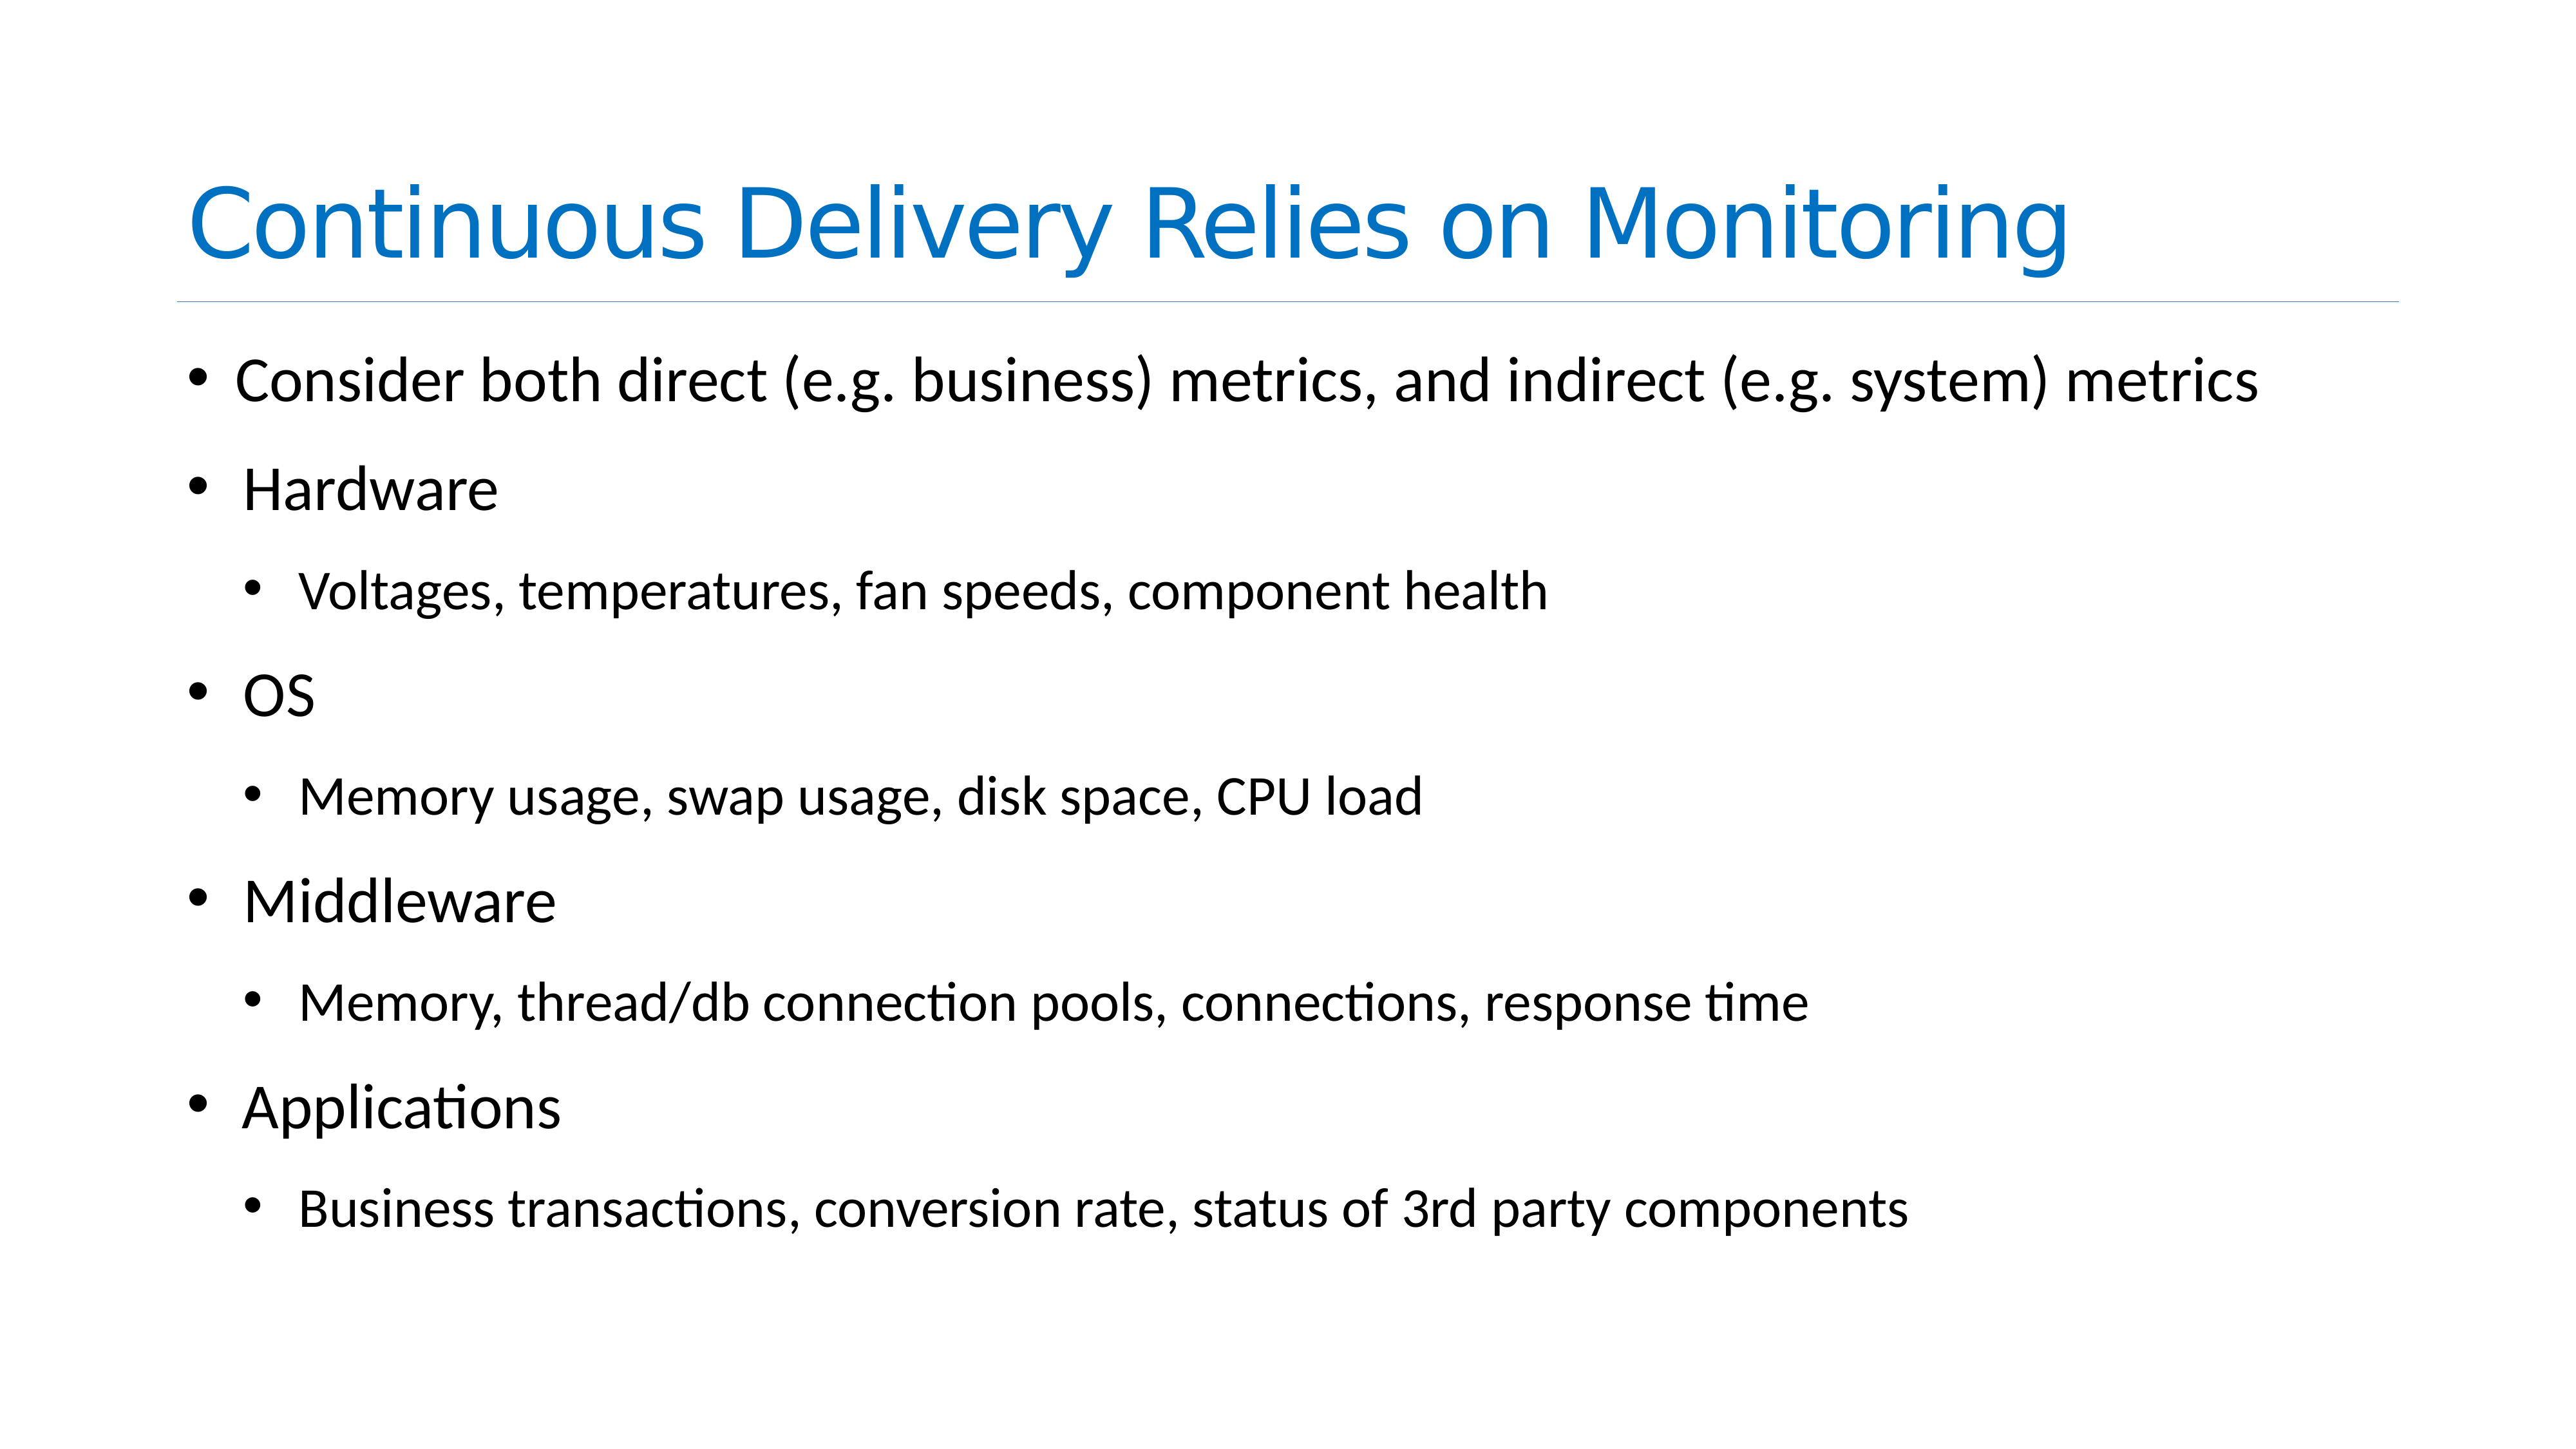

# Continuous Delivery Relies on Monitoring
Consider both direct (e.g. business) metrics, and indirect (e.g. system) metrics
Hardware
Voltages, temperatures, fan speeds, component health
OS
Memory usage, swap usage, disk space, CPU load
Middleware
Memory, thread/db connection pools, connections, response time
Applications
Business transactions, conversion rate, status of 3rd party components